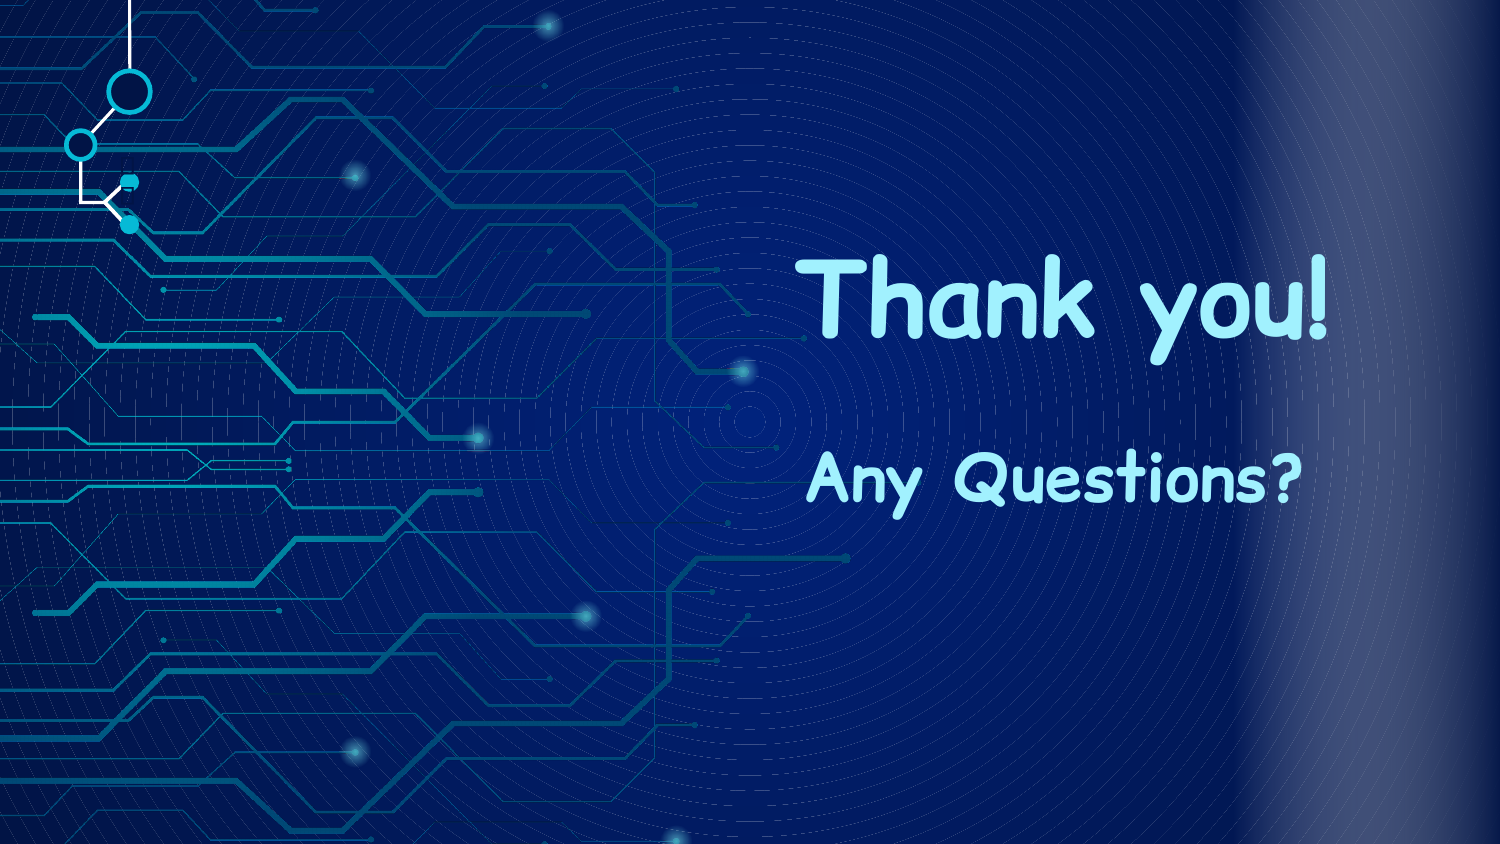

🠺

🠺
# Thank you!
Any Questions?